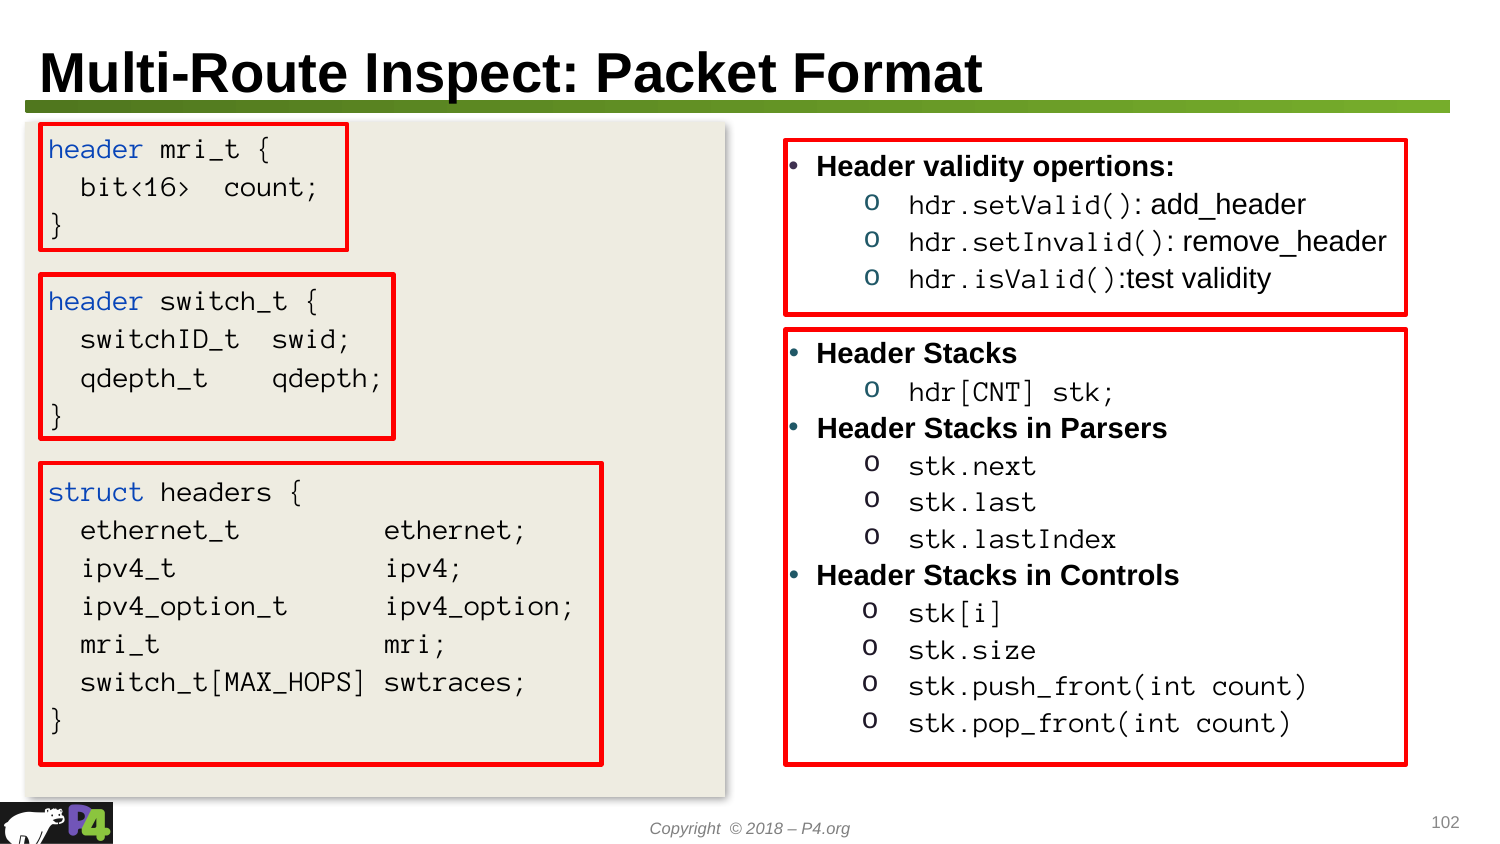

# Multi-Route Inspect: Packet Format
header mri_t {
  bit<16>  count;
}

header switch_t {
  switchID_t  swid;
  qdepth_t    qdepth;
}

struct headers {
  ethernet_t         ethernet;
  ipv4_t             ipv4;
  ipv4_option_t      ipv4_option;
  mri_t              mri;
  switch_t[MAX_HOPS] swtraces;
}

Header validity opertions:
hdr.setValid(): add_header
hdr.setInvalid(): remove_header
hdr.isValid():test validity

Header Stacks
hdr[CNT] stk;
Header Stacks in Parsers
stk.next
stk.last
stk.lastIndex
Header Stacks in Controls
stk[i]
stk.size
stk.push_front(int count)
stk.pop_front(int count)

102